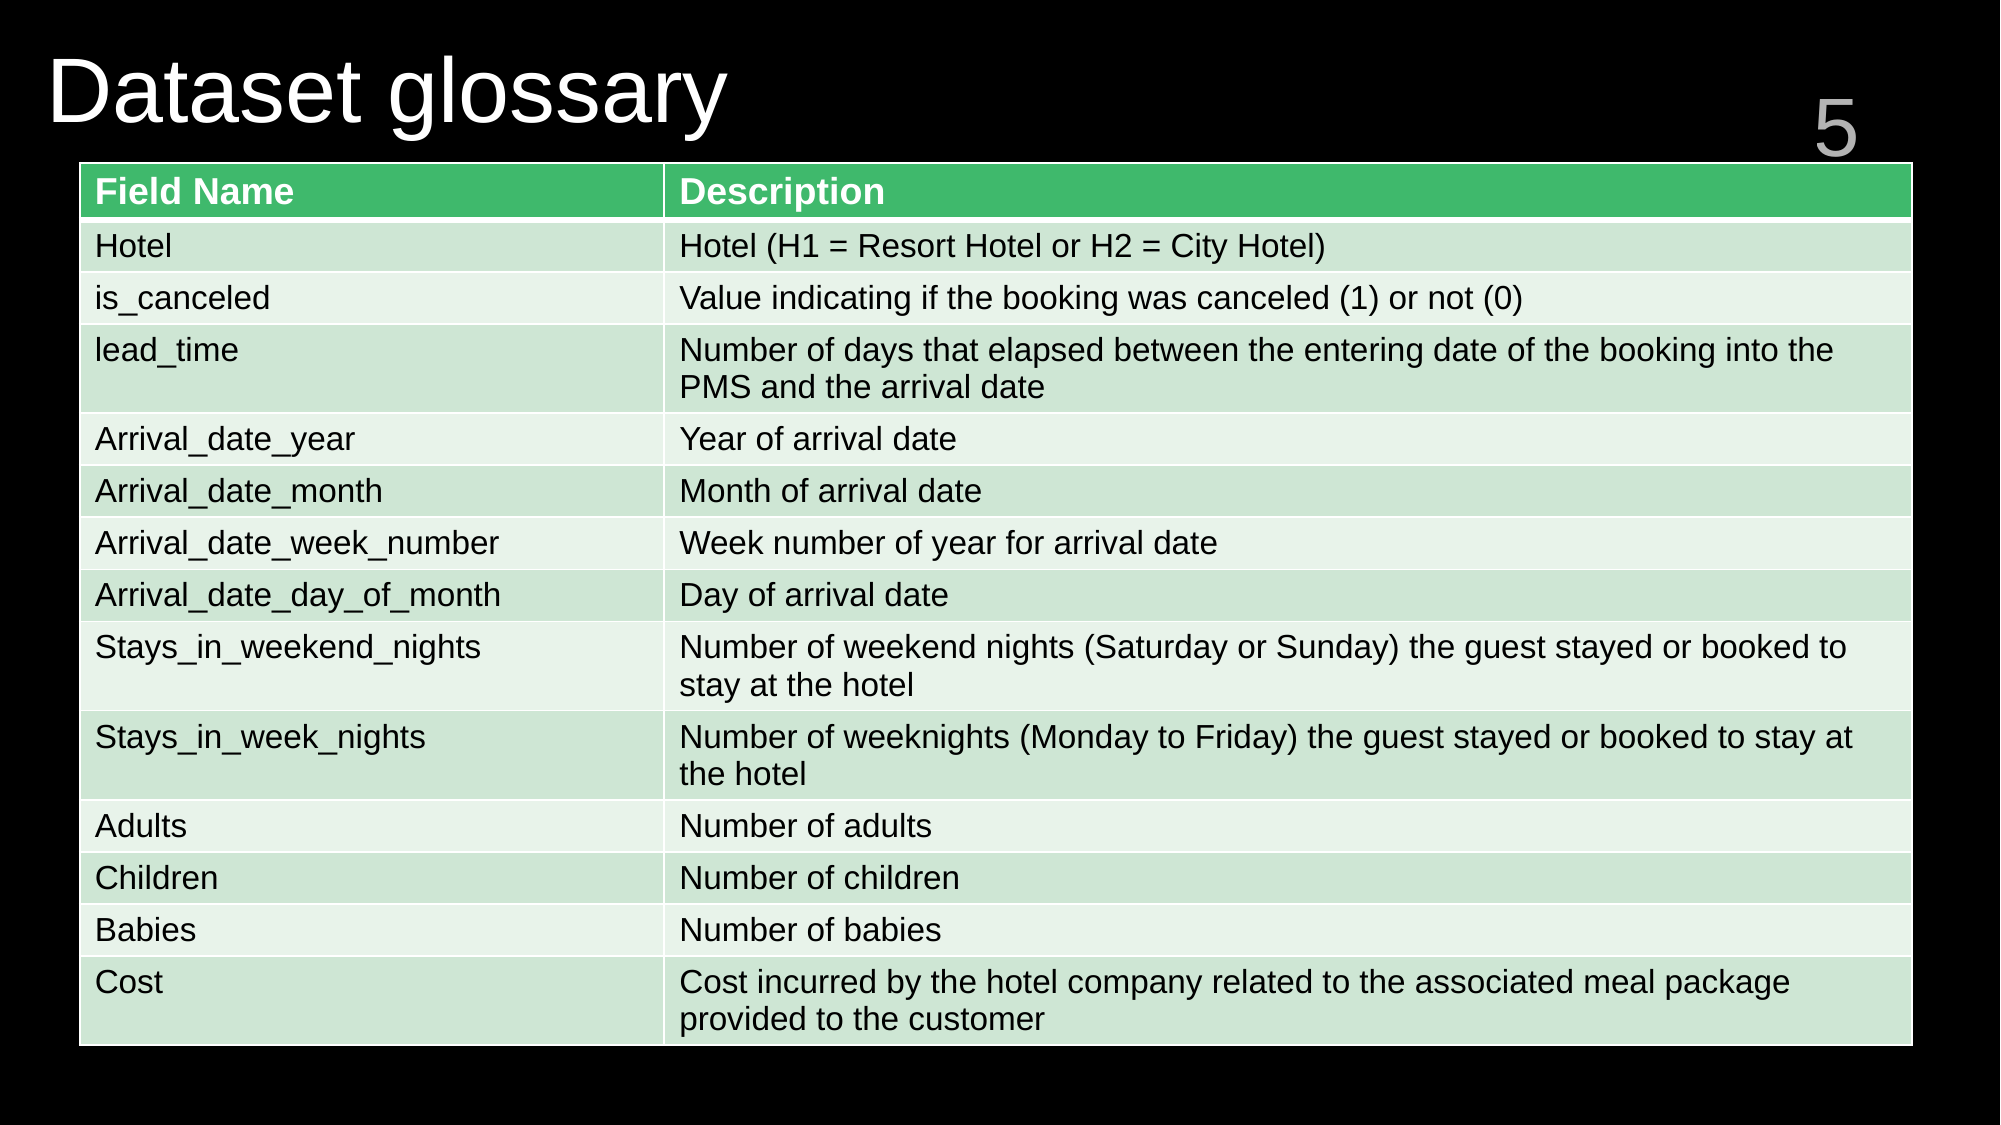

# Dataset glossary
5
| Field Name | Description |
| --- | --- |
| Hotel | Hotel (H1 = Resort Hotel or H2 = City Hotel) |
| is\_canceled | Value indicating if the booking was canceled (1) or not (0) |
| lead\_time | Number of days that elapsed between the entering date of the booking into the PMS and the arrival date |
| Arrival\_date\_year | Year of arrival date |
| Arrival\_date\_month | Month of arrival date |
| Arrival\_date\_week\_number | Week number of year for arrival date |
| Arrival\_date\_day\_of\_month | Day of arrival date |
| Stays\_in\_weekend\_nights | Number of weekend nights (Saturday or Sunday) the guest stayed or booked to stay at the hotel |
| Stays\_in\_week\_nights | Number of weeknights (Monday to Friday) the guest stayed or booked to stay at the hotel |
| Adults | Number of adults |
| Children | Number of children |
| Babies | Number of babies |
| Cost | Cost incurred by the hotel company related to the associated meal package provided to the customer |